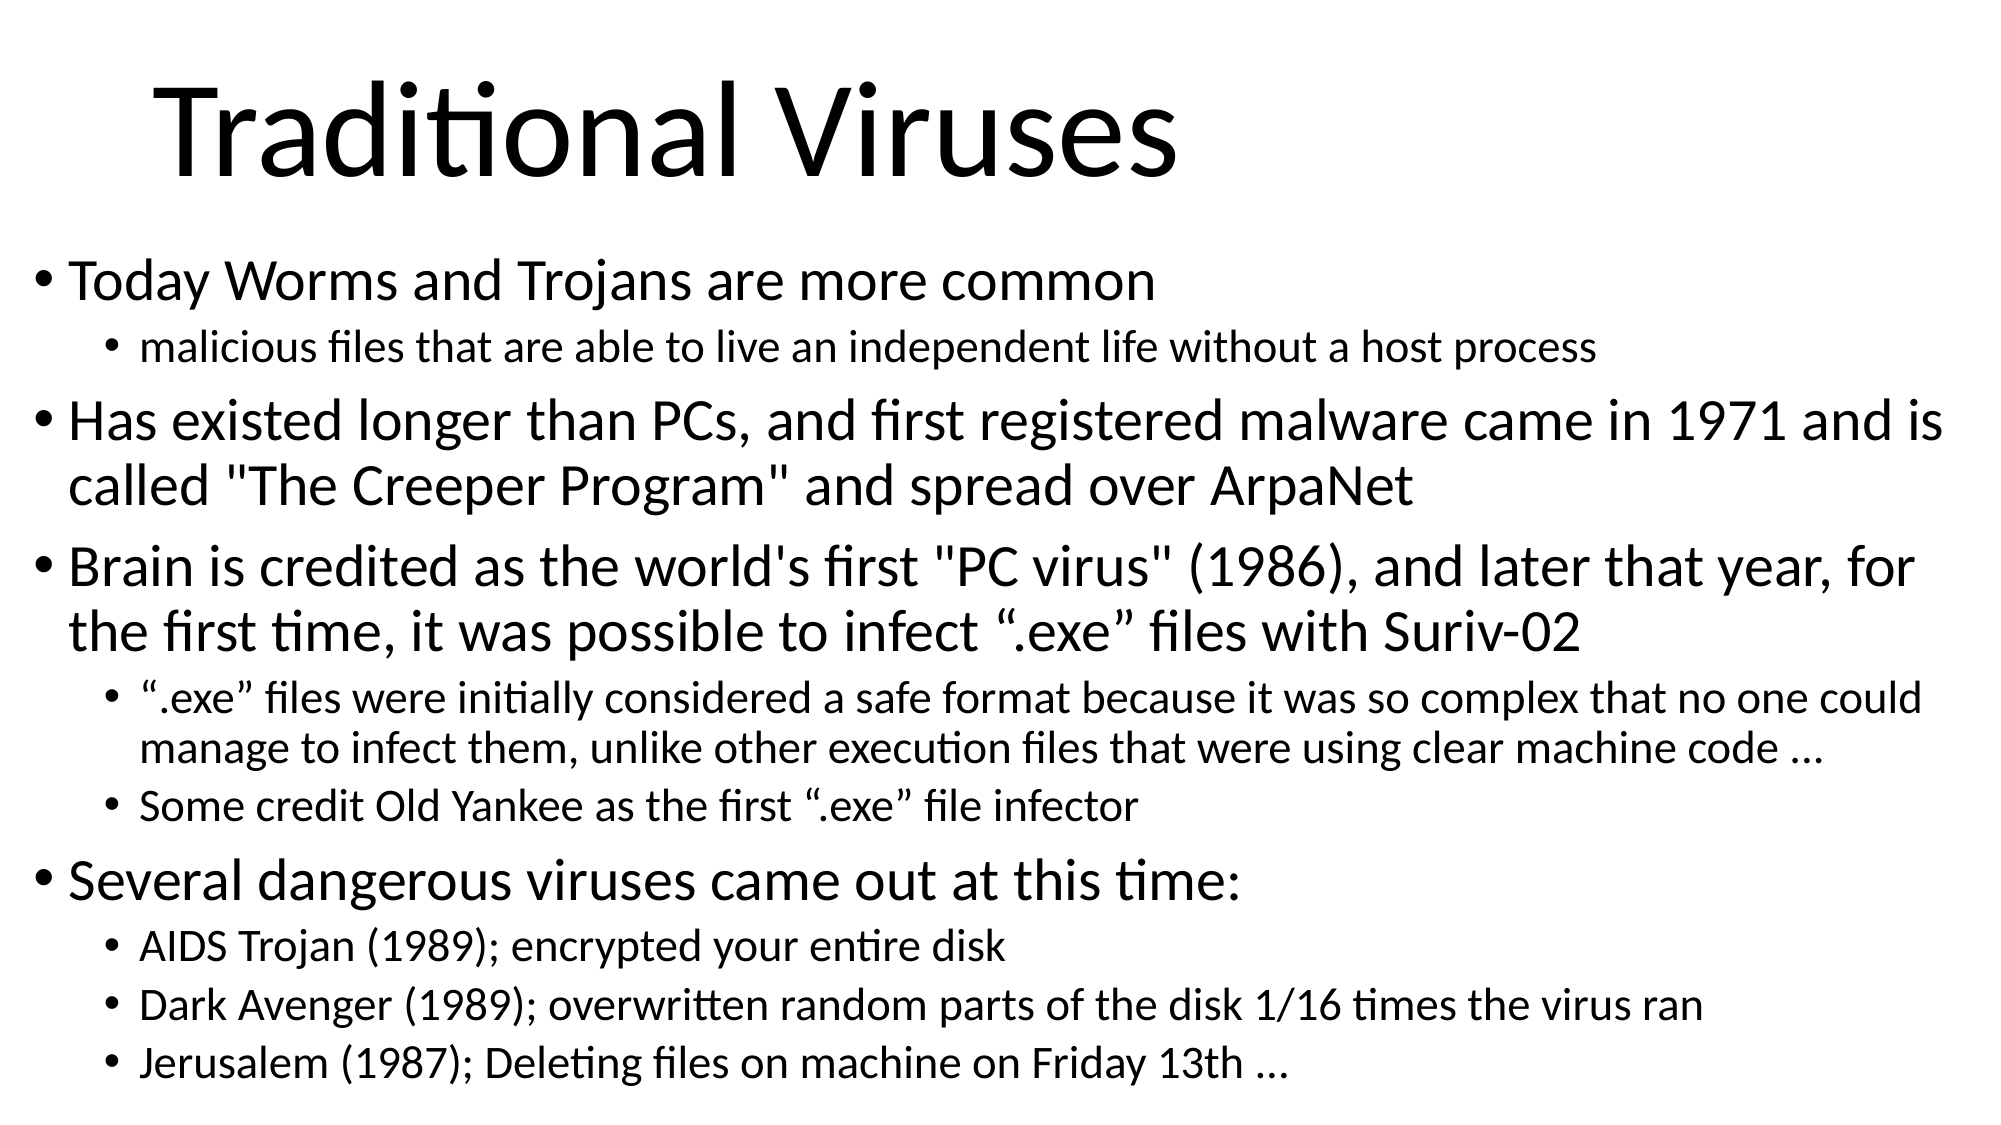

# Traditional Viruses
Today Worms and Trojans are more common
malicious files that are able to live an independent life without a host process
Has existed longer than PCs, and first registered malware came in 1971 and is called "The Creeper Program" and spread over ArpaNet
Brain is credited as the world's first "PC virus" (1986), and later that year, for the first time, it was possible to infect “.exe” files with Suriv-02
“.exe” files were initially considered a safe format because it was so complex that no one could manage to infect them, unlike other execution files that were using clear machine code ...
Some credit Old Yankee as the first “.exe” file infector
Several dangerous viruses came out at this time:
AIDS Trojan (1989); encrypted your entire disk
Dark Avenger (1989); overwritten random parts of the disk 1/16 times the virus ran
Jerusalem (1987); Deleting files on machine on Friday 13th ...